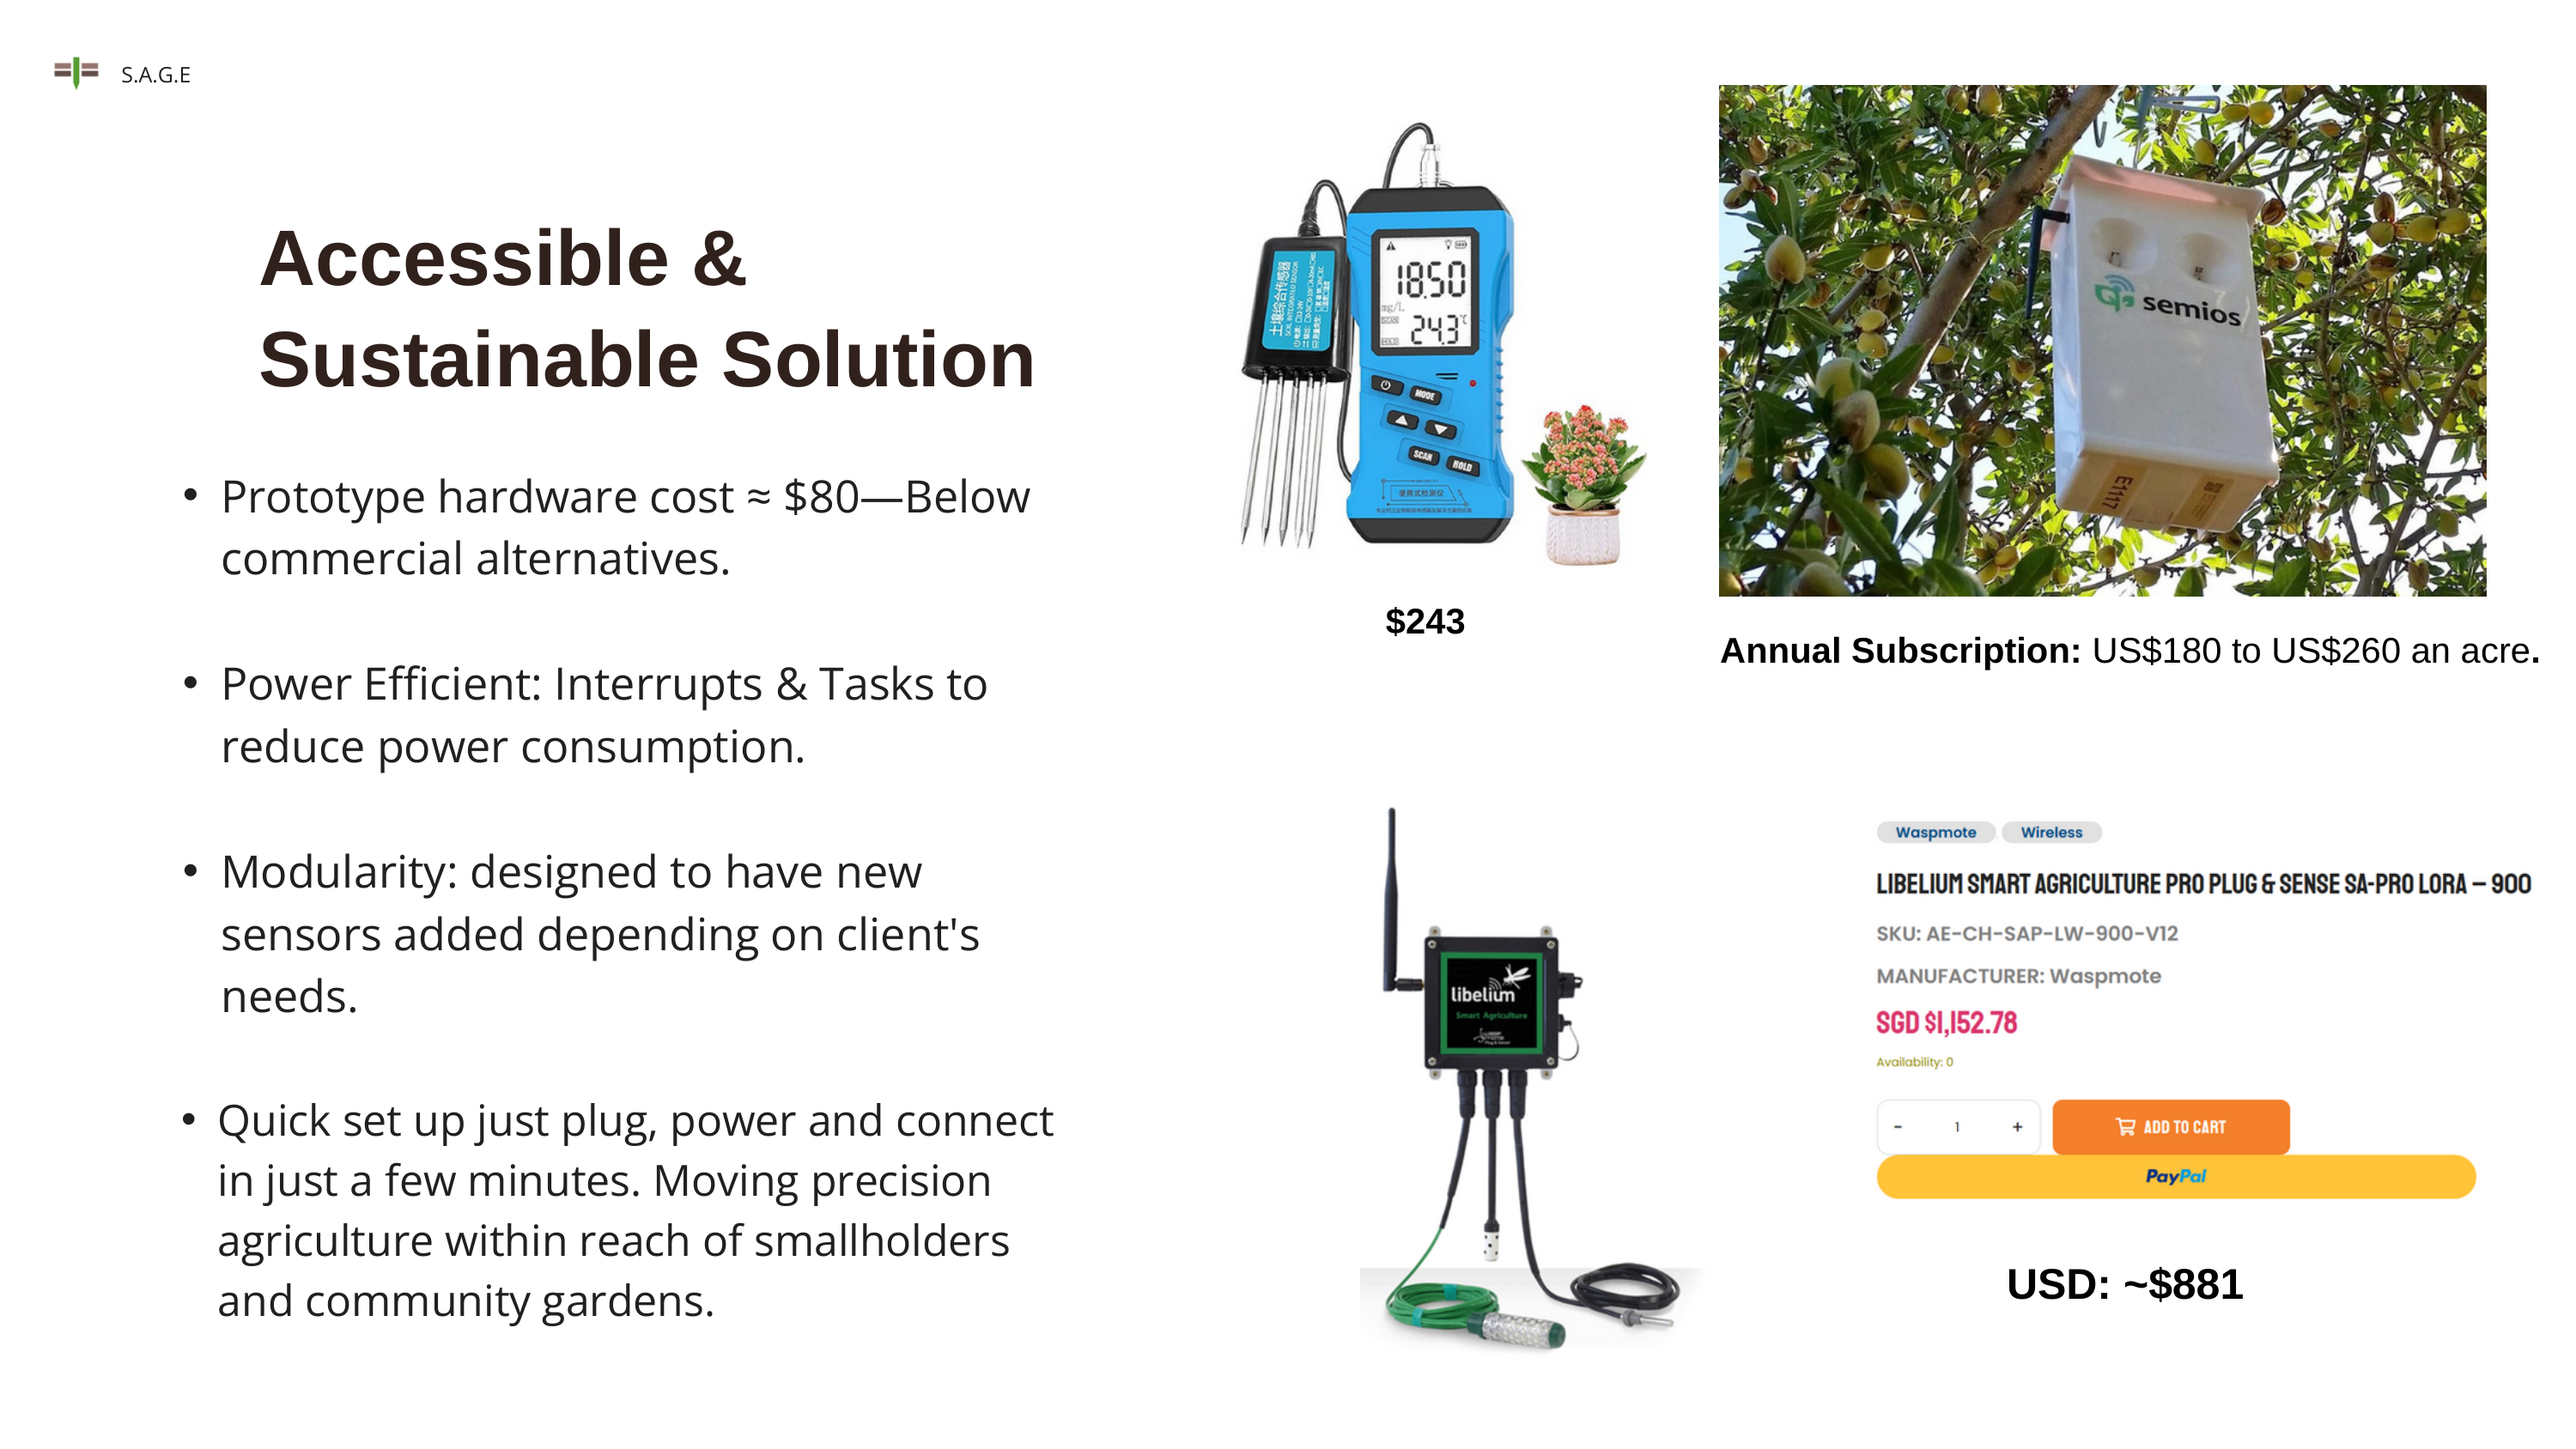

S.A.G.E

Accessible & Sustainable Solution
Prototype hardware cost ≈ $80—Below commercial alternatives.

Power Efficient: Interrupts & Tasks to reduce power consumption.

Modularity: designed to have new sensors added depending on client's needs.

Quick set up just plug, power and connect in just a few minutes. Moving precision agriculture within reach of smallholders and community gardens.
$243
 Annual Subscription: US$180 to US$260 an acre.

USD: ~$881